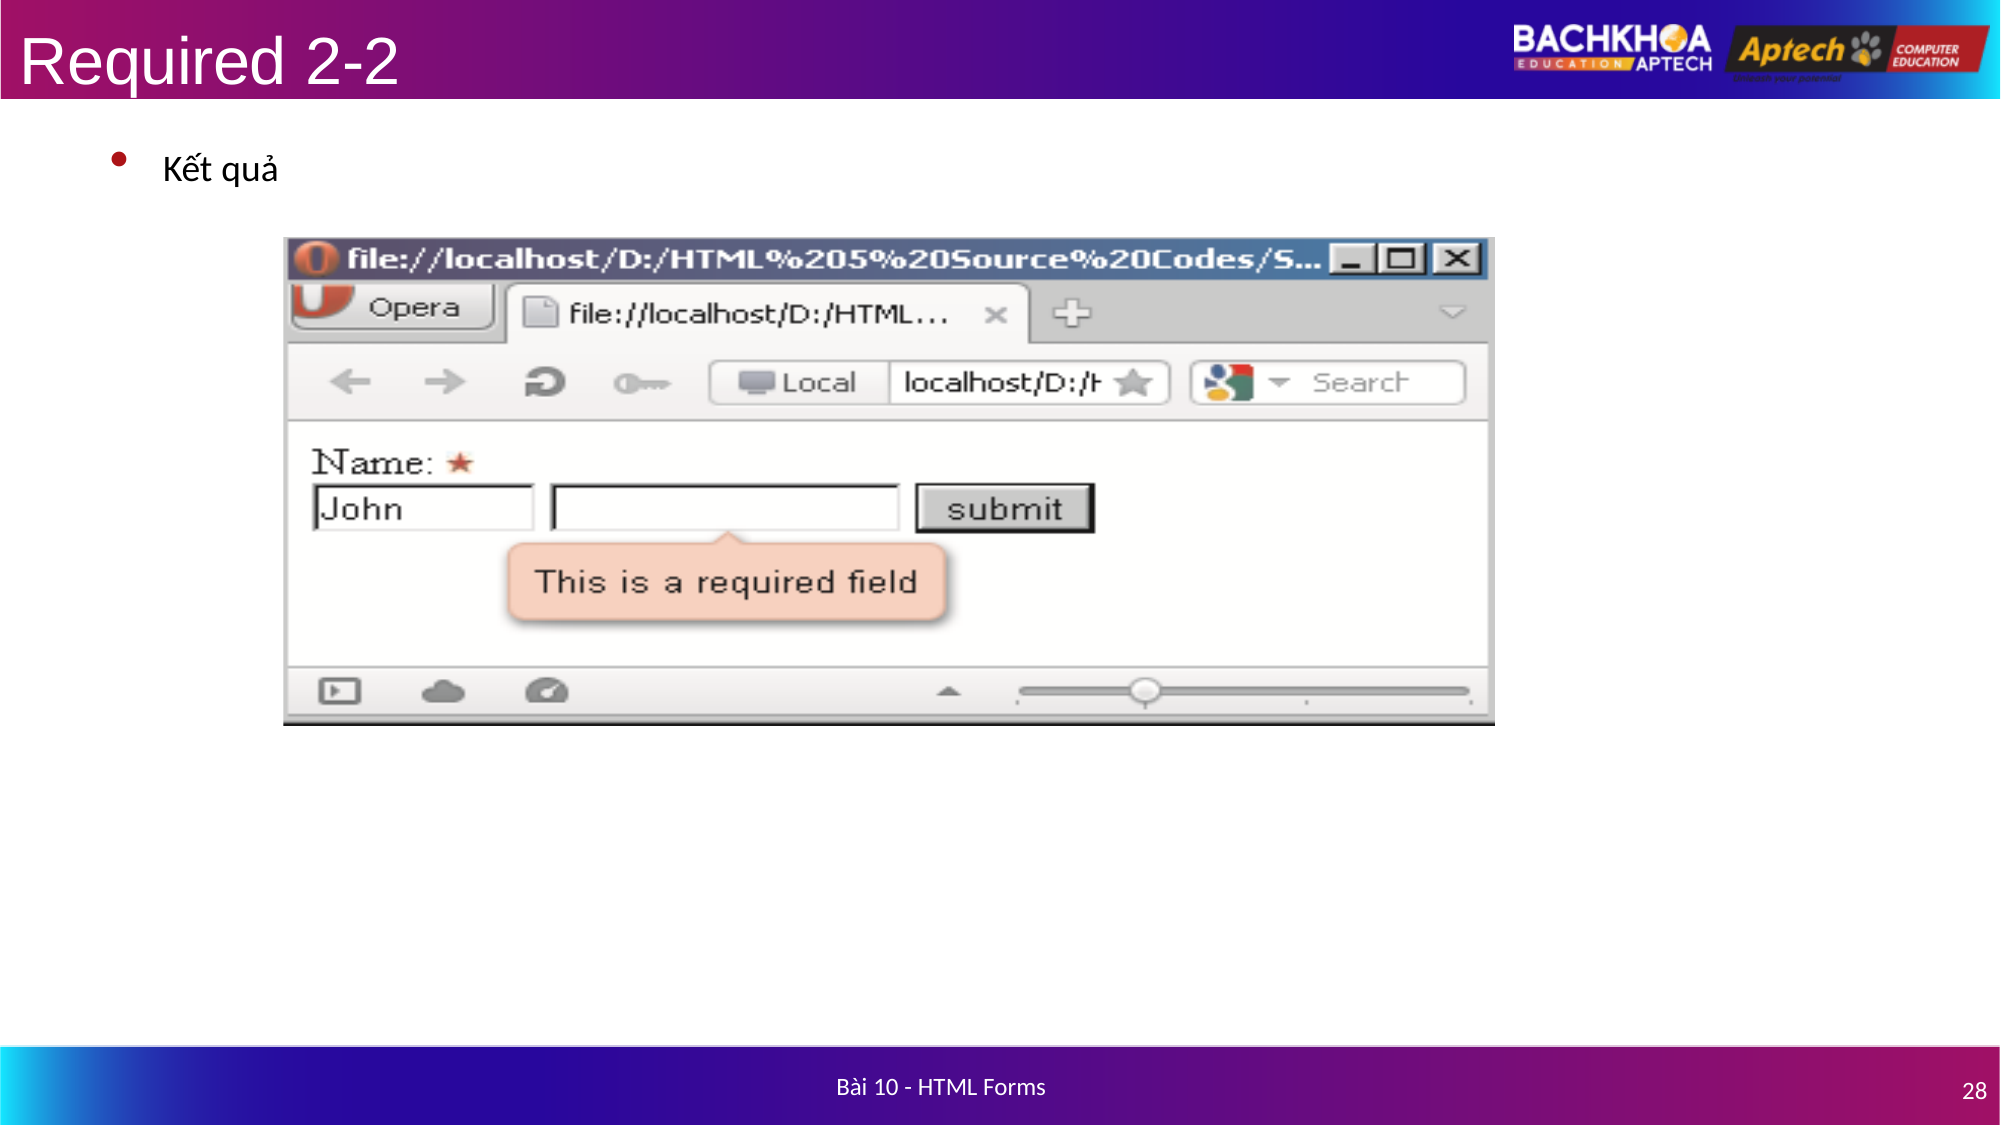

# Required 2-2
Kết quả

Bài 10 - HTML Forms
28